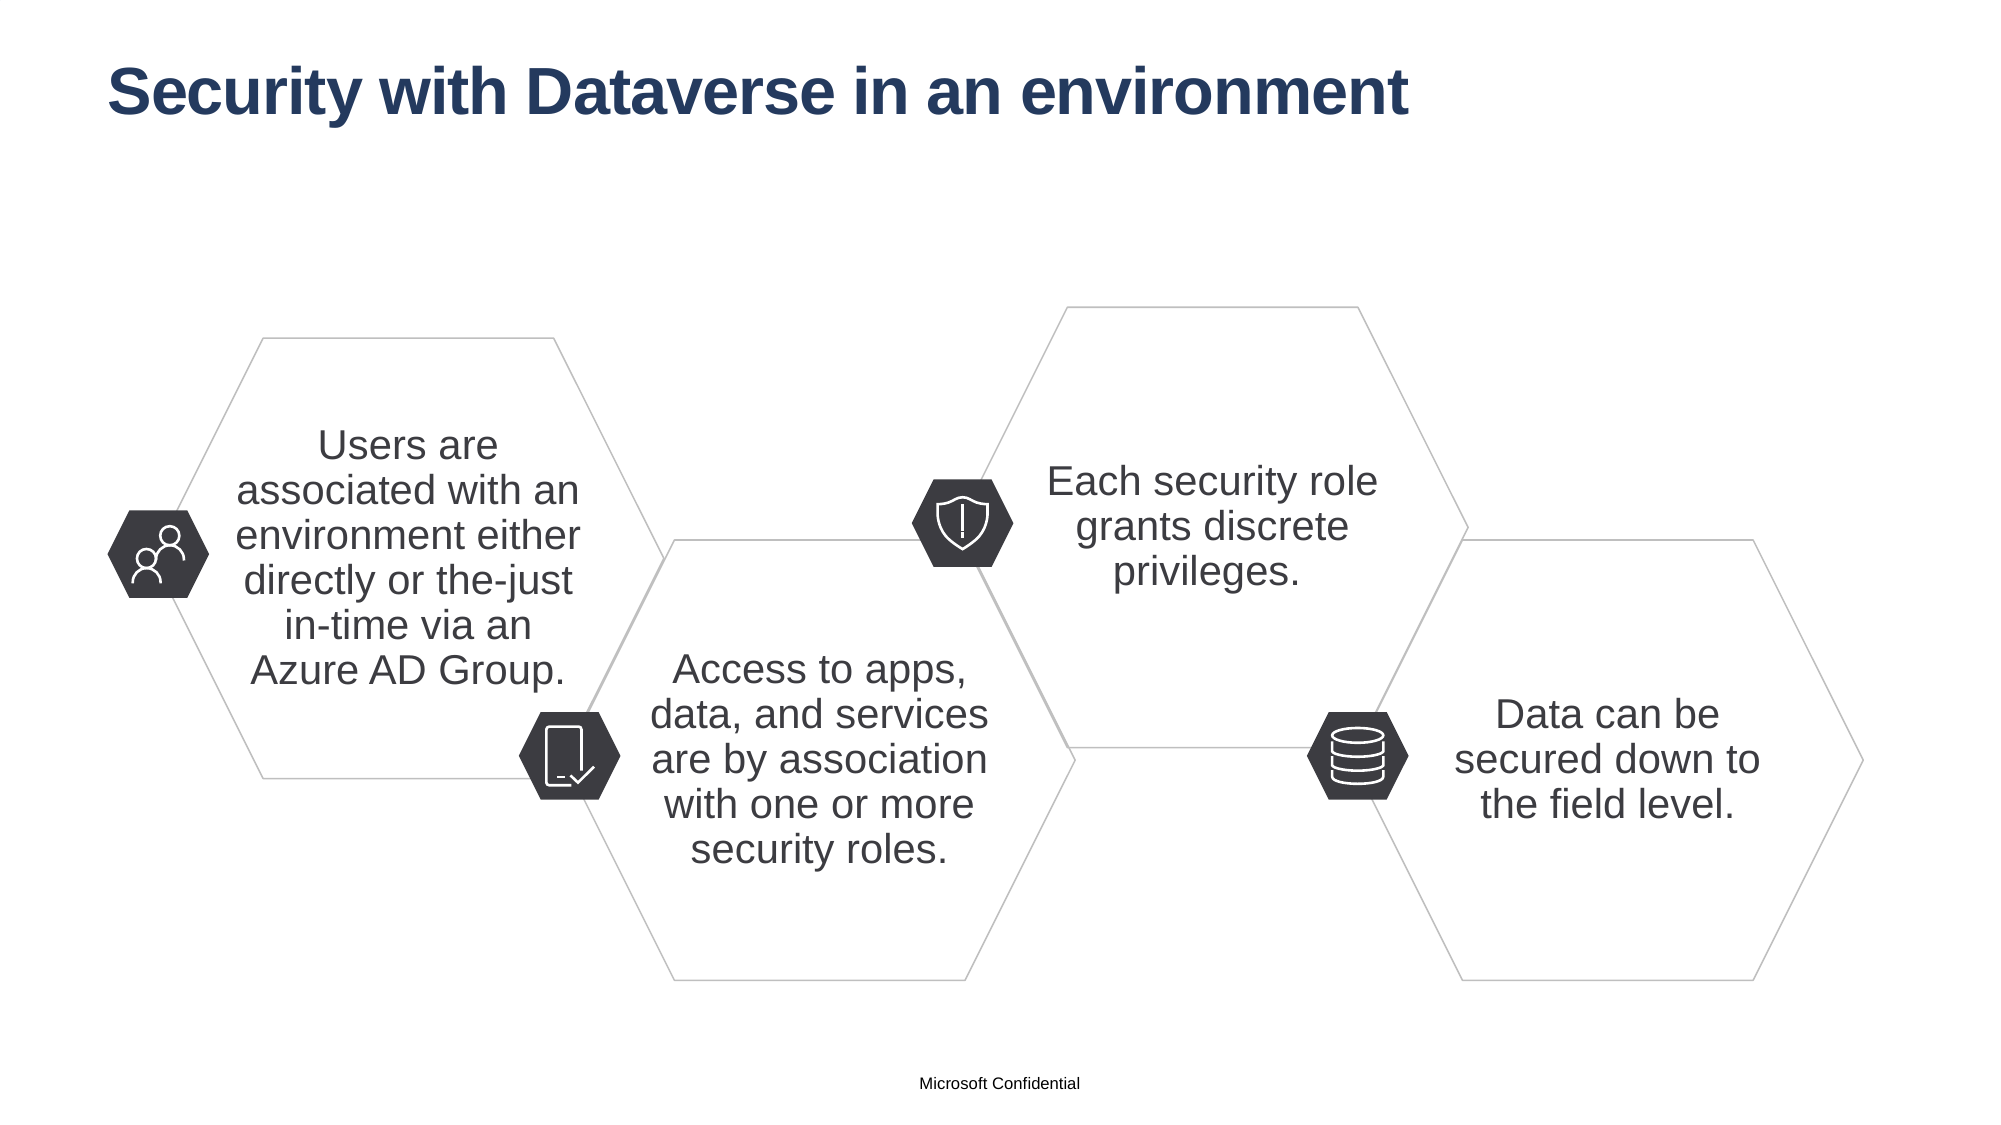

# Security with Dataverse in an environment
Each security role grants discrete privileges.
Users are associated with an environment either directly or the-just in-time via an Azure AD Group.

Access to apps, data, and services are by association with one or more security roles.
Data can be secured down to the field level.

Microsoft Confidential